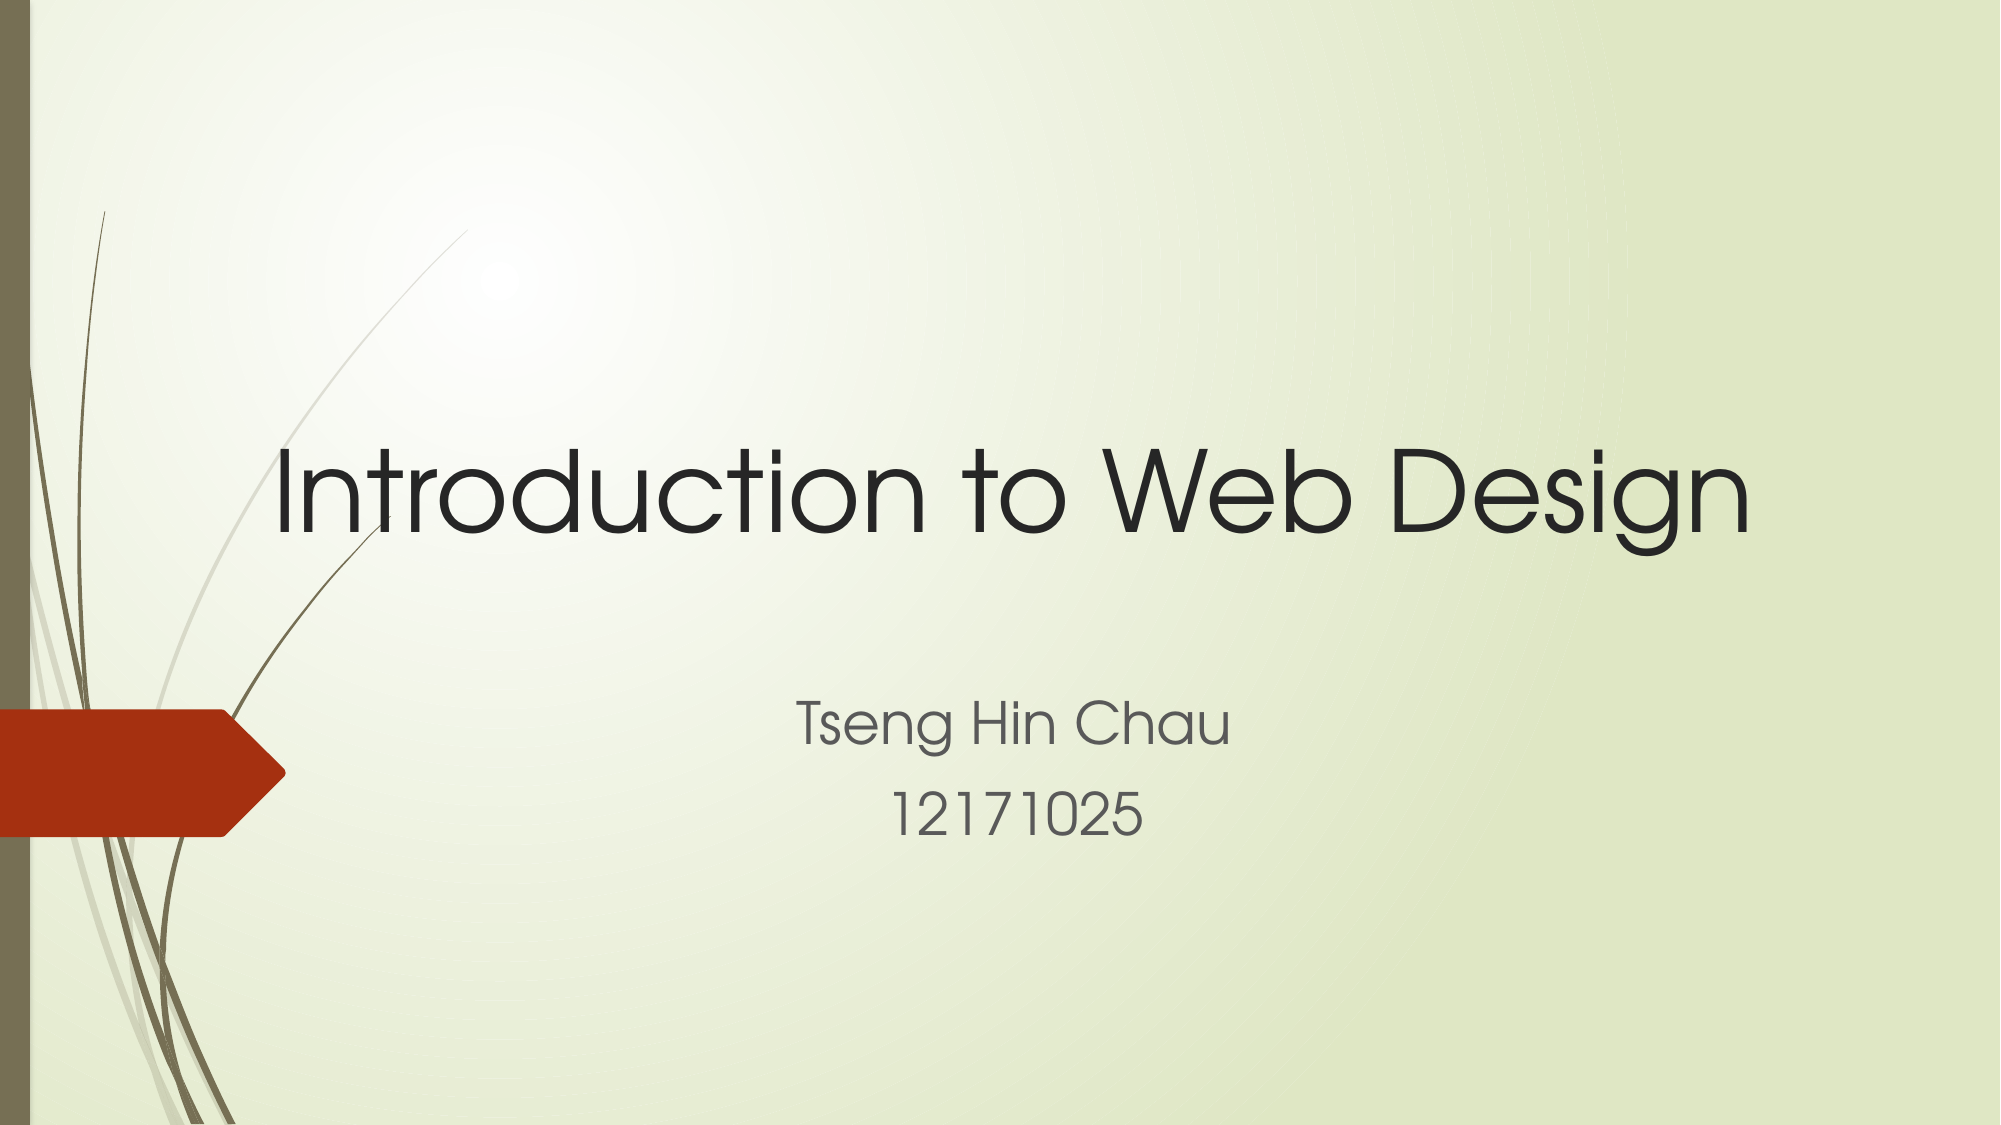

# Introduction to Web Design
Tseng Hin Chau
12171025